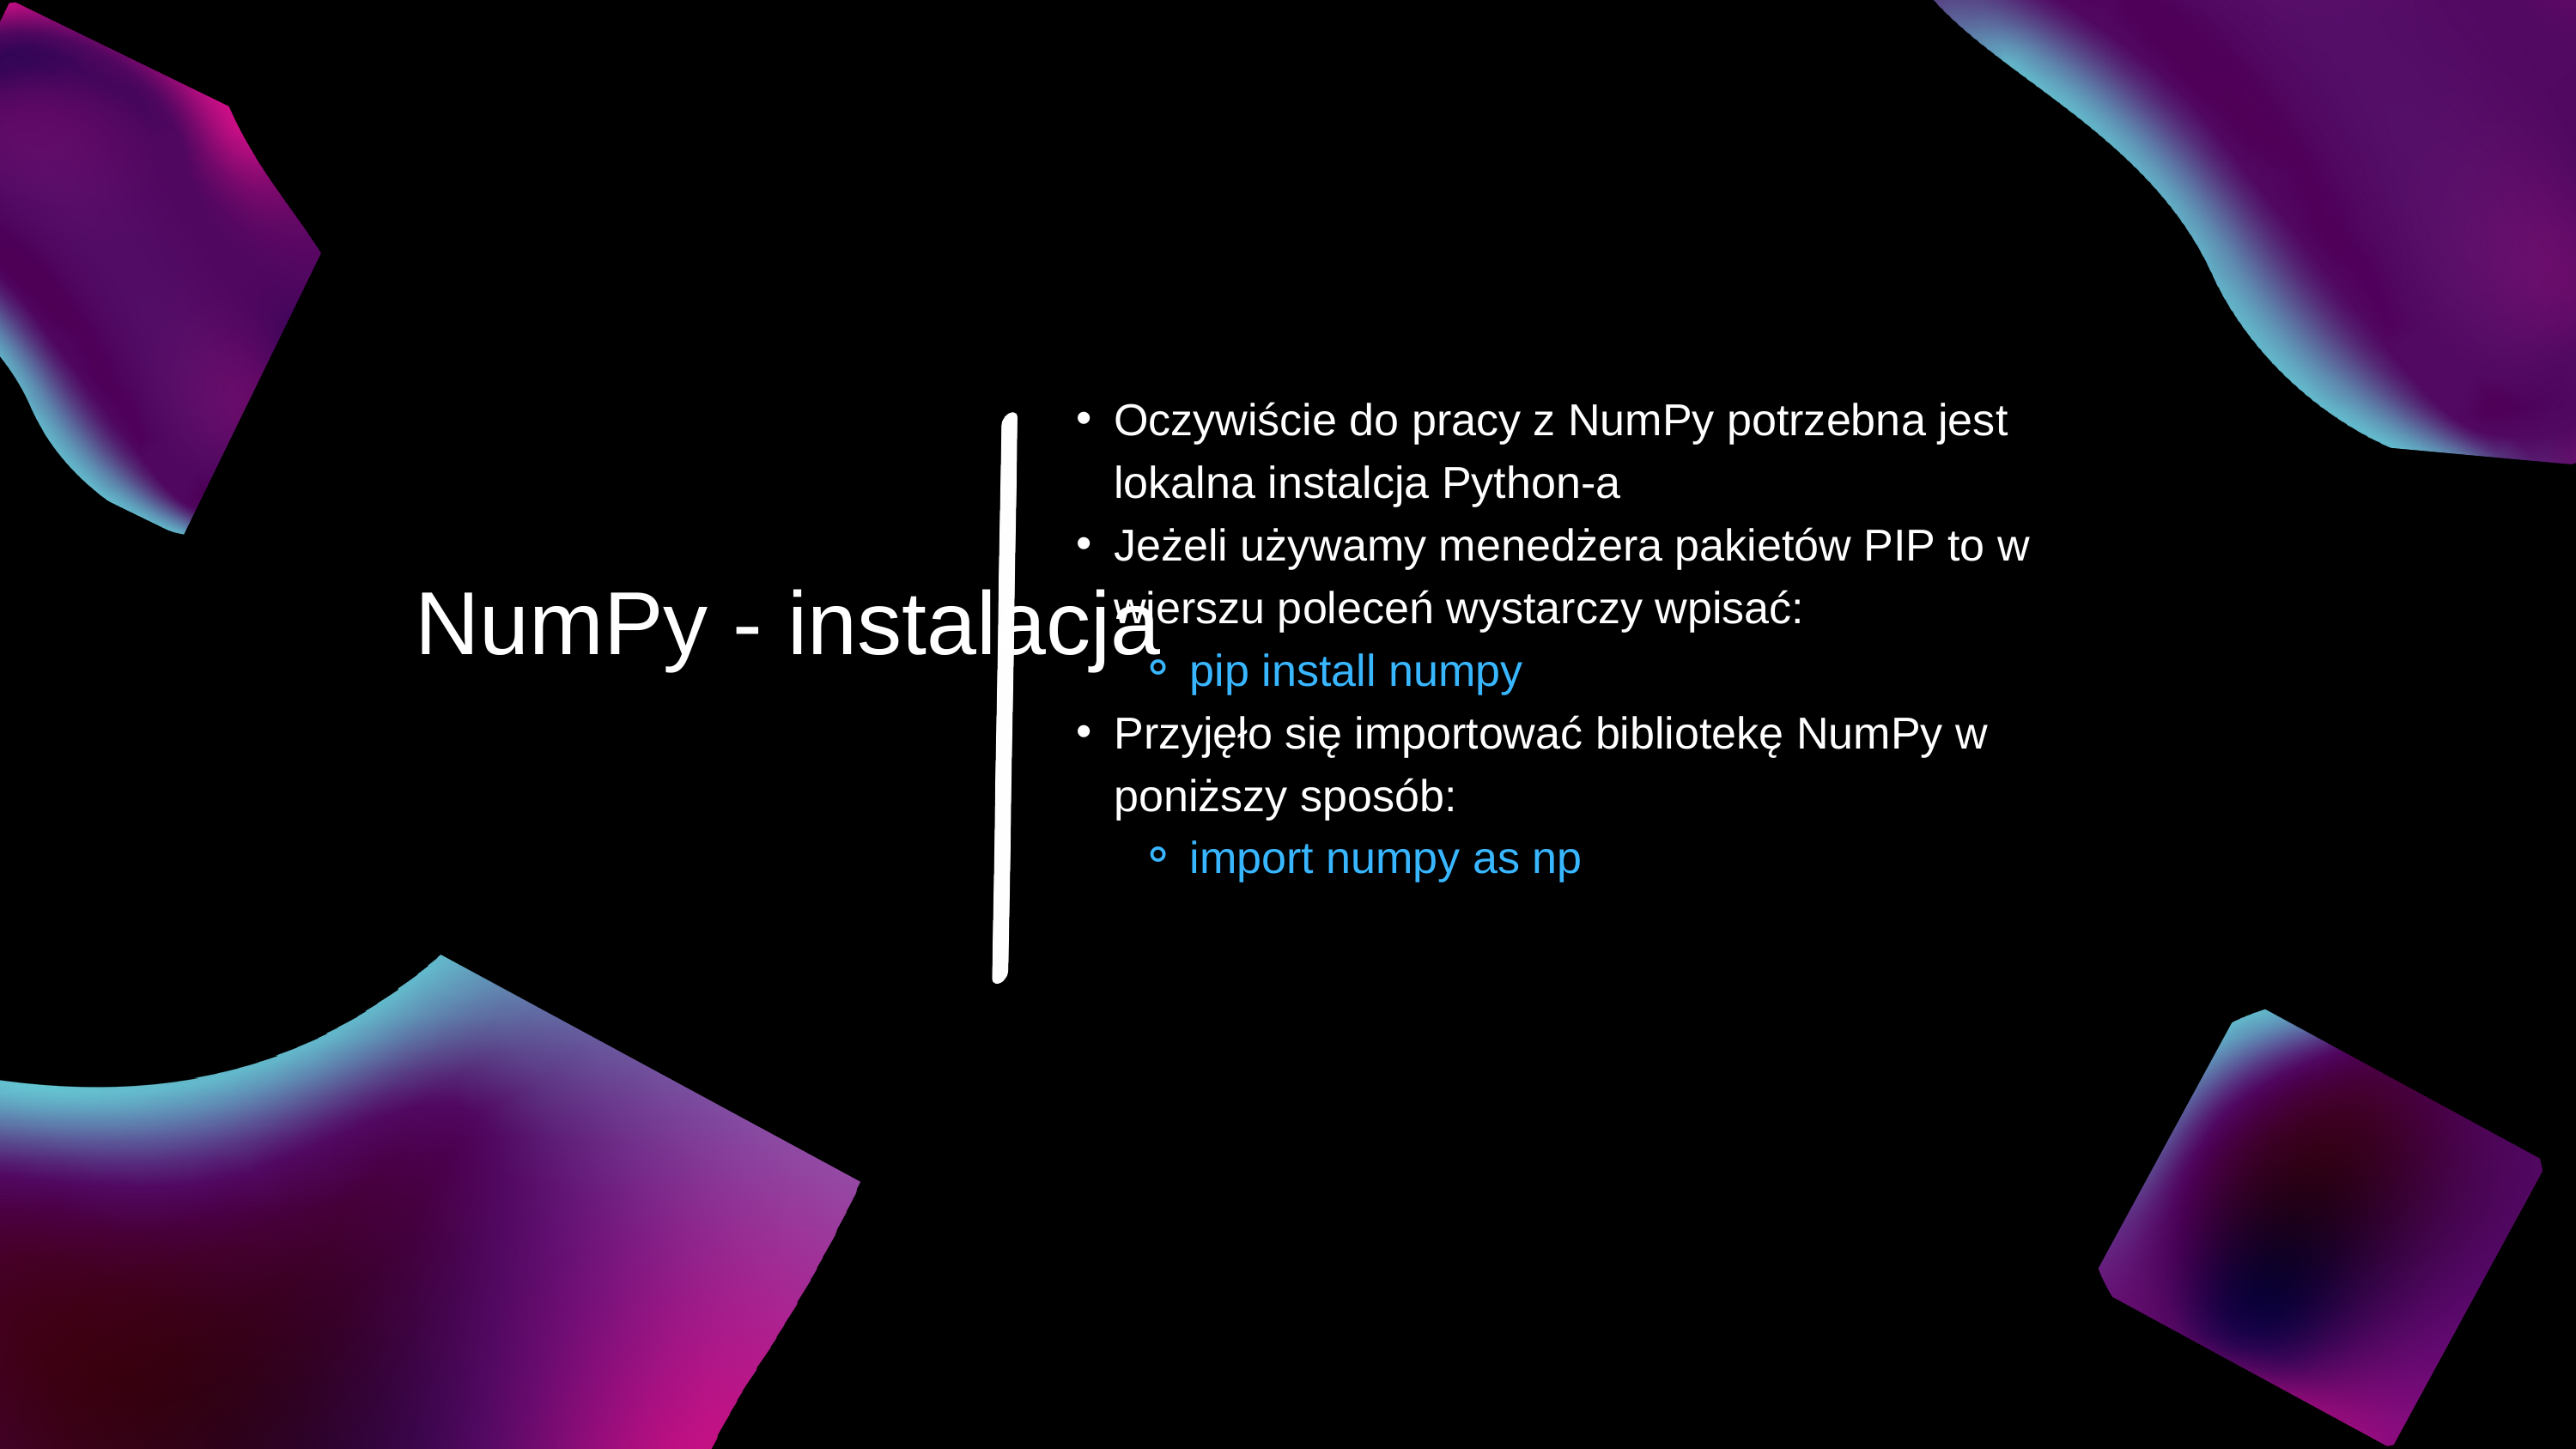

Oczywiście do pracy z NumPy potrzebna jest lokalna instalcja Python-a
Jeżeli używamy menedżera pakietów PIP to w wierszu poleceń wystarczy wpisać:
pip install numpy
Przyjęło się importować bibliotekę NumPy w poniższy sposób:
import numpy as np

NumPy - instalacja